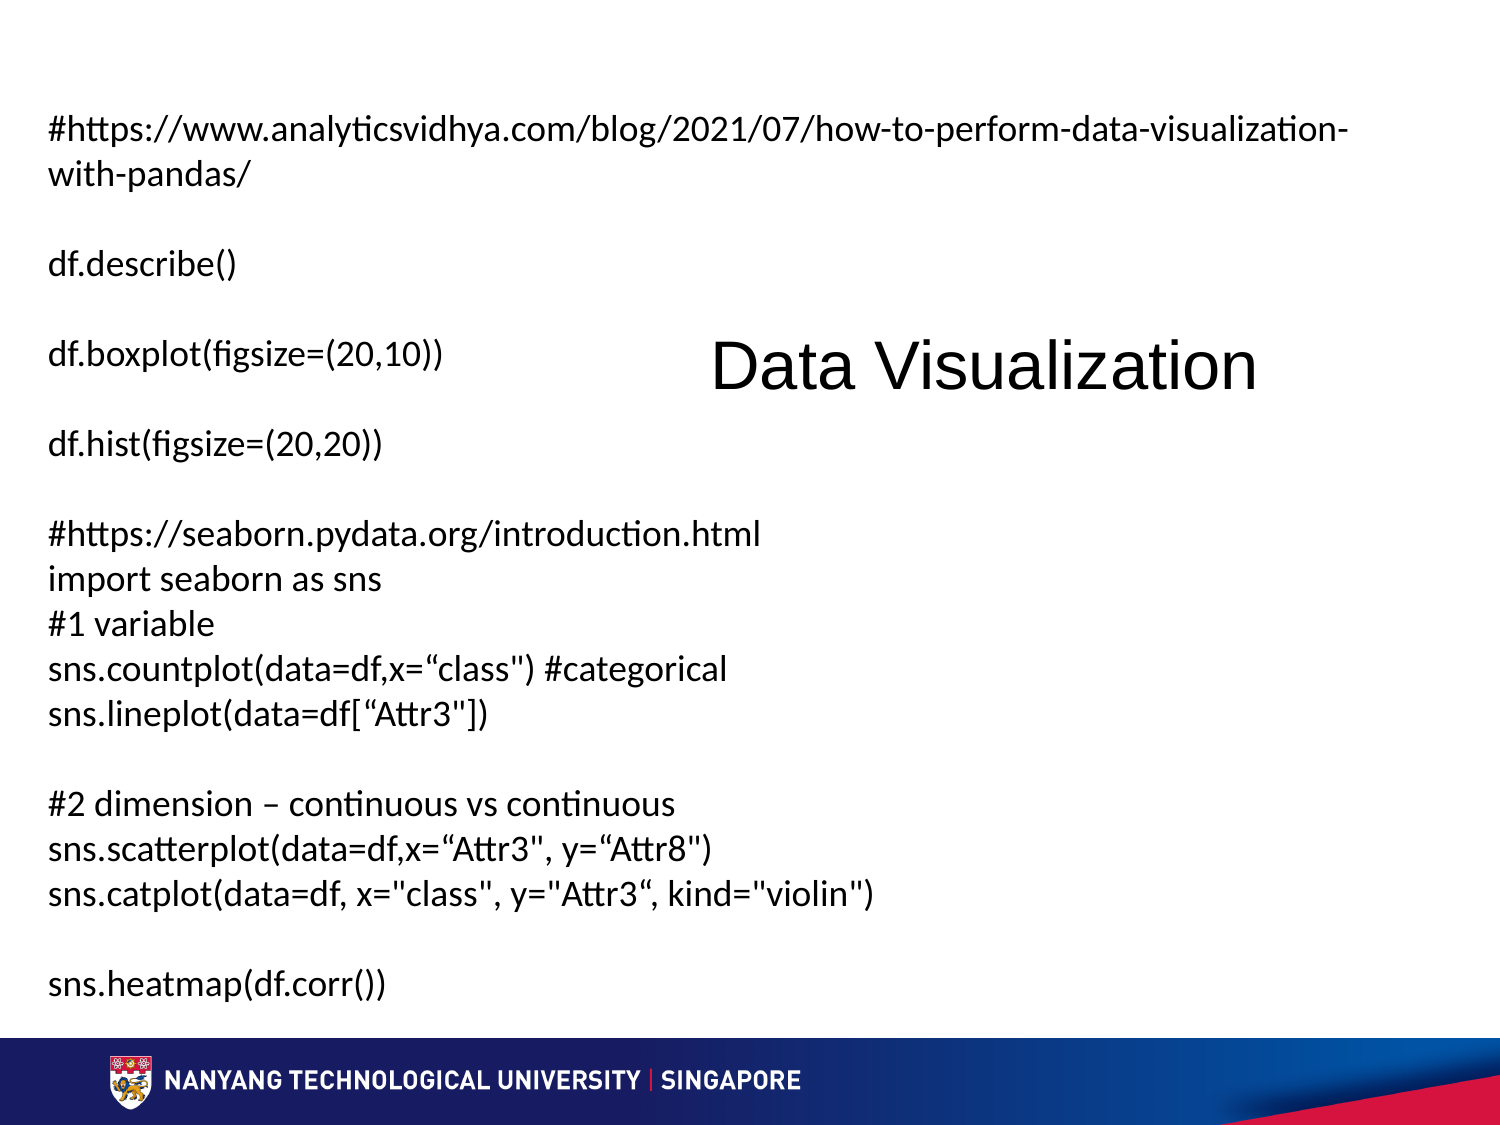

#https://www.analyticsvidhya.com/blog/2021/07/how-to-perform-data-visualization-with-pandas/

df.describe()

df.boxplot(figsize=(20,10))

df.hist(figsize=(20,20))

#https://seaborn.pydata.org/introduction.html
import seaborn as sns
#1 variable
sns.countplot(data=df,x=“class") #categorical
sns.lineplot(data=df[“Attr3"])

#2 dimension – continuous vs continuous
sns.scatterplot(data=df,x=“Attr3", y=“Attr8")
sns.catplot(data=df, x="class", y="Attr3“, kind="violin")

sns.heatmap(df.corr())
# Data Visualization